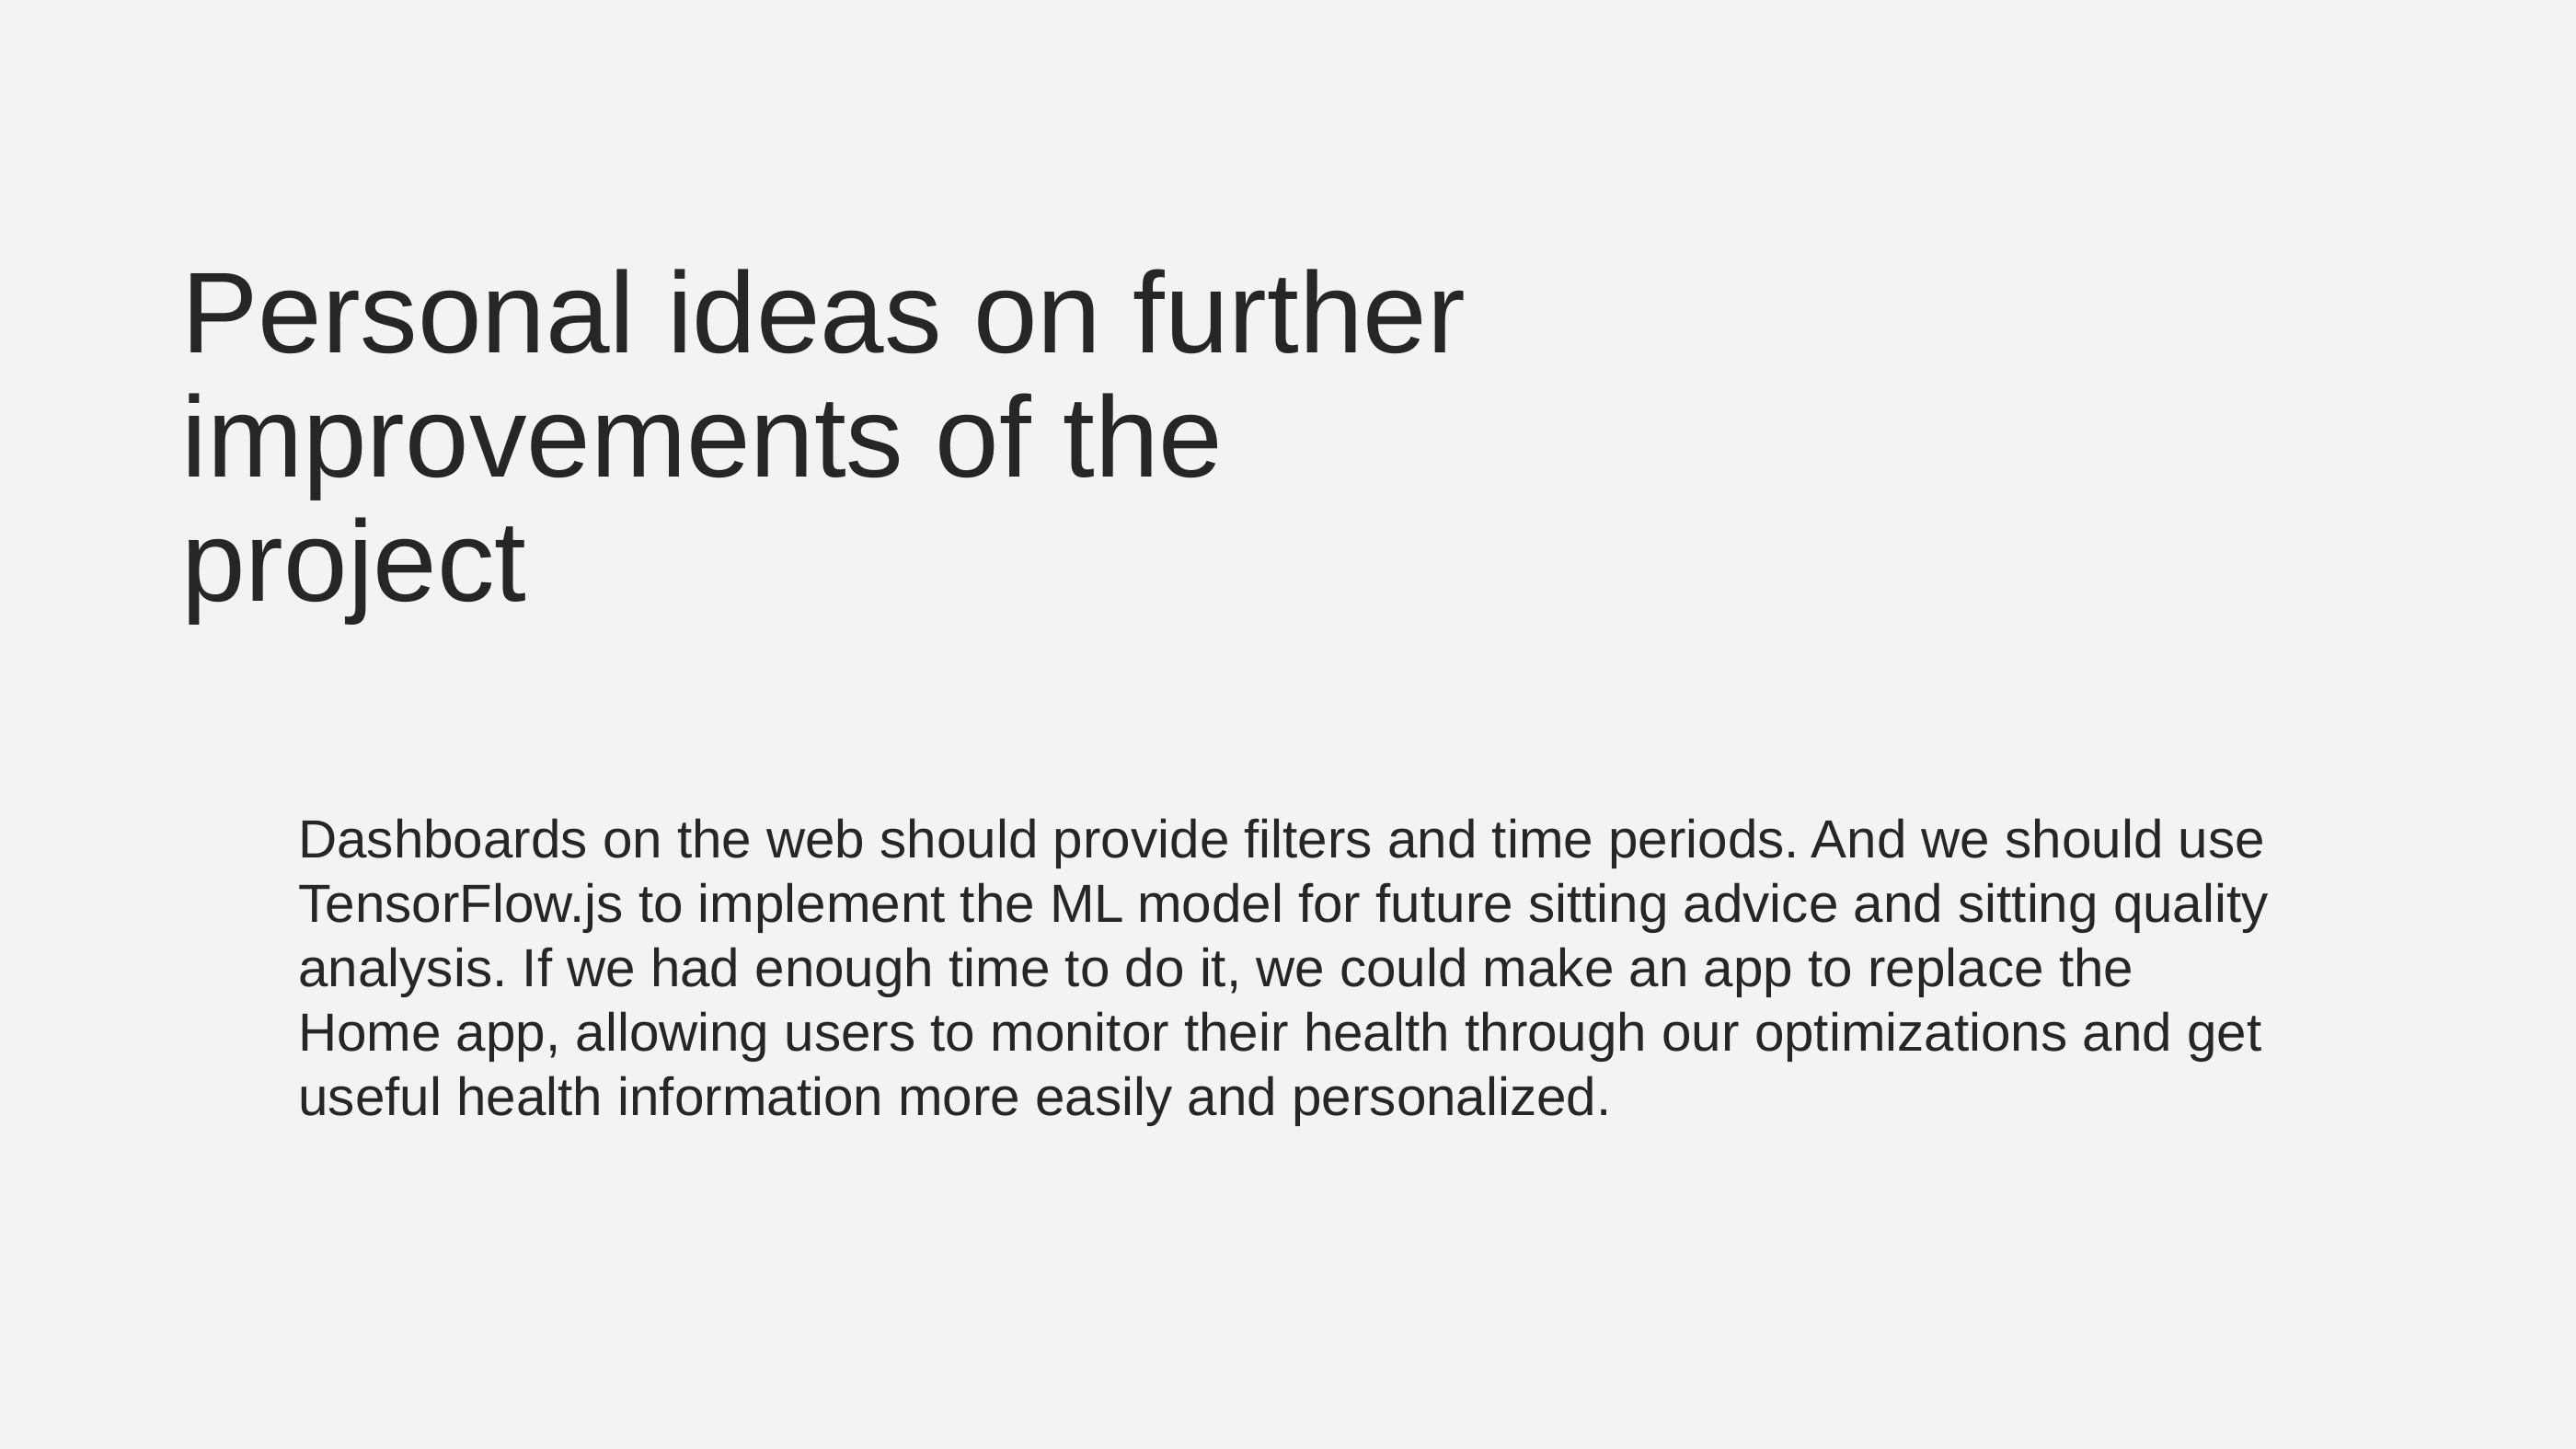

# Personal ideas on further improvements of the project
Dashboards on the web should provide filters and time periods. And we should use TensorFlow.js to implement the ML model for future sitting advice and sitting quality analysis. If we had enough time to do it, we could make an app to replace the Home app, allowing users to monitor their health through our optimizations and get useful health information more easily and personalized.